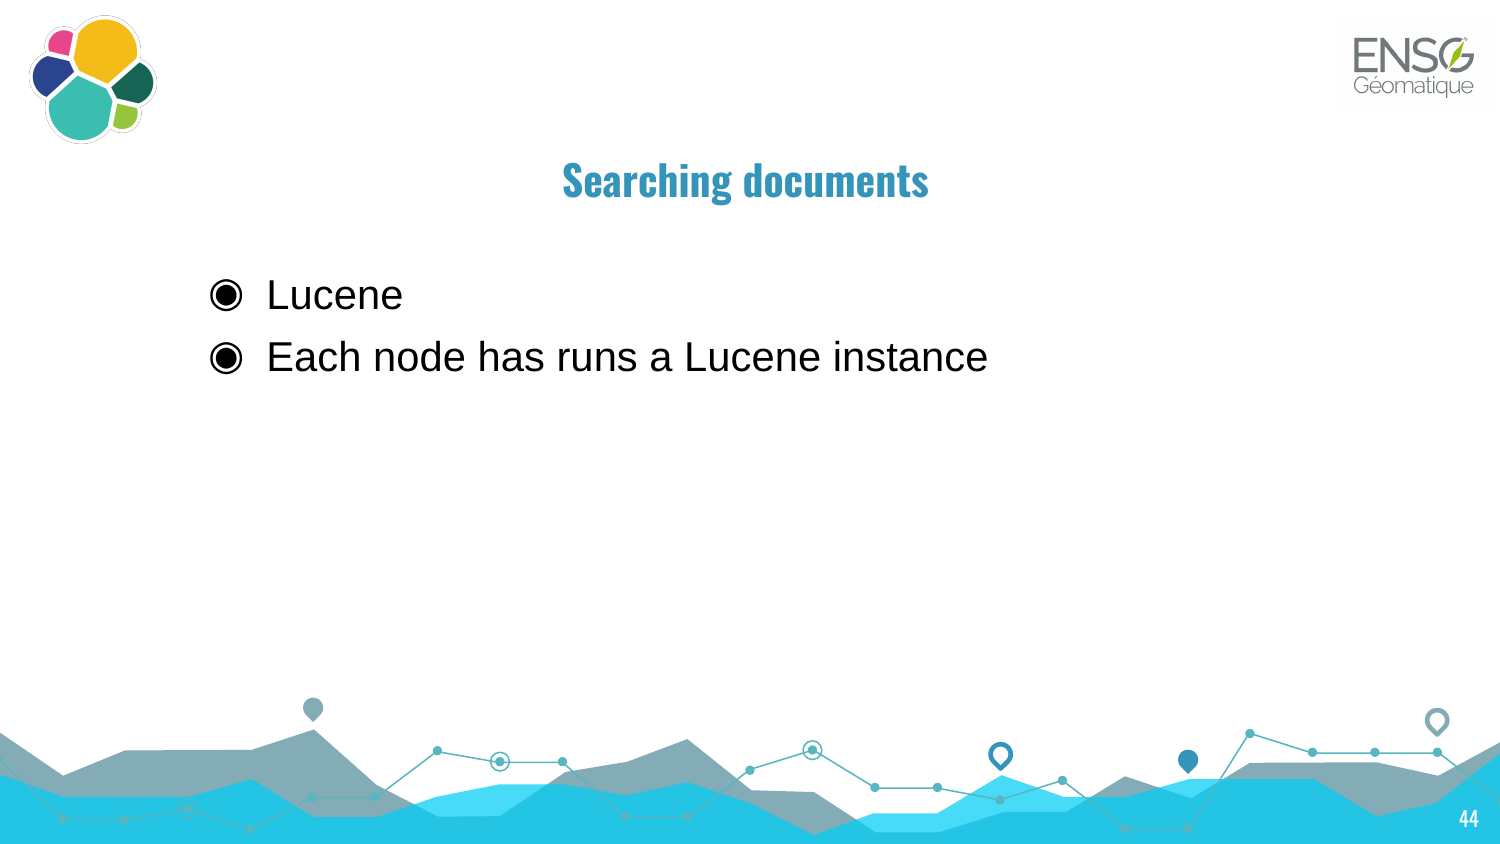

# Searching documents
Lucene
Each node has runs a Lucene instance
44